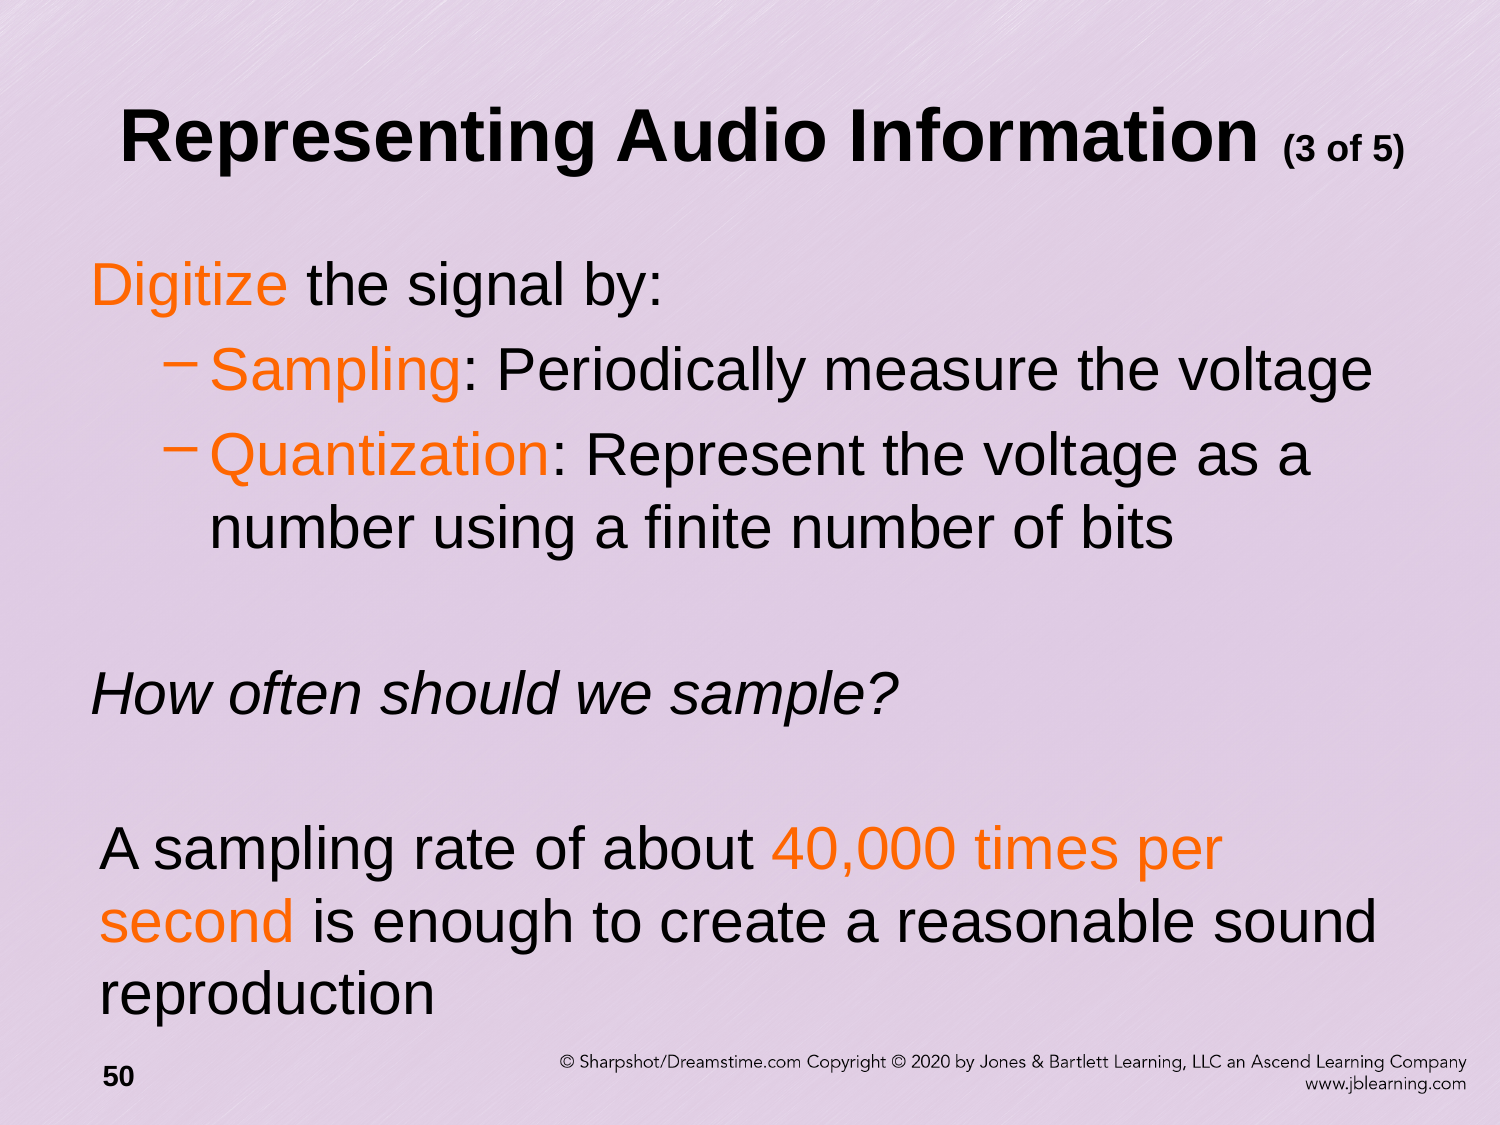

# Representing Audio Information (3 of 5)
Digitize the signal by:
Sampling: Periodically measure the voltage
Quantization: Represent the voltage as a number using a finite number of bits

How often should we sample?

A sampling rate of about 40,000 times per second is enough to create a reasonable sound reproduction
50